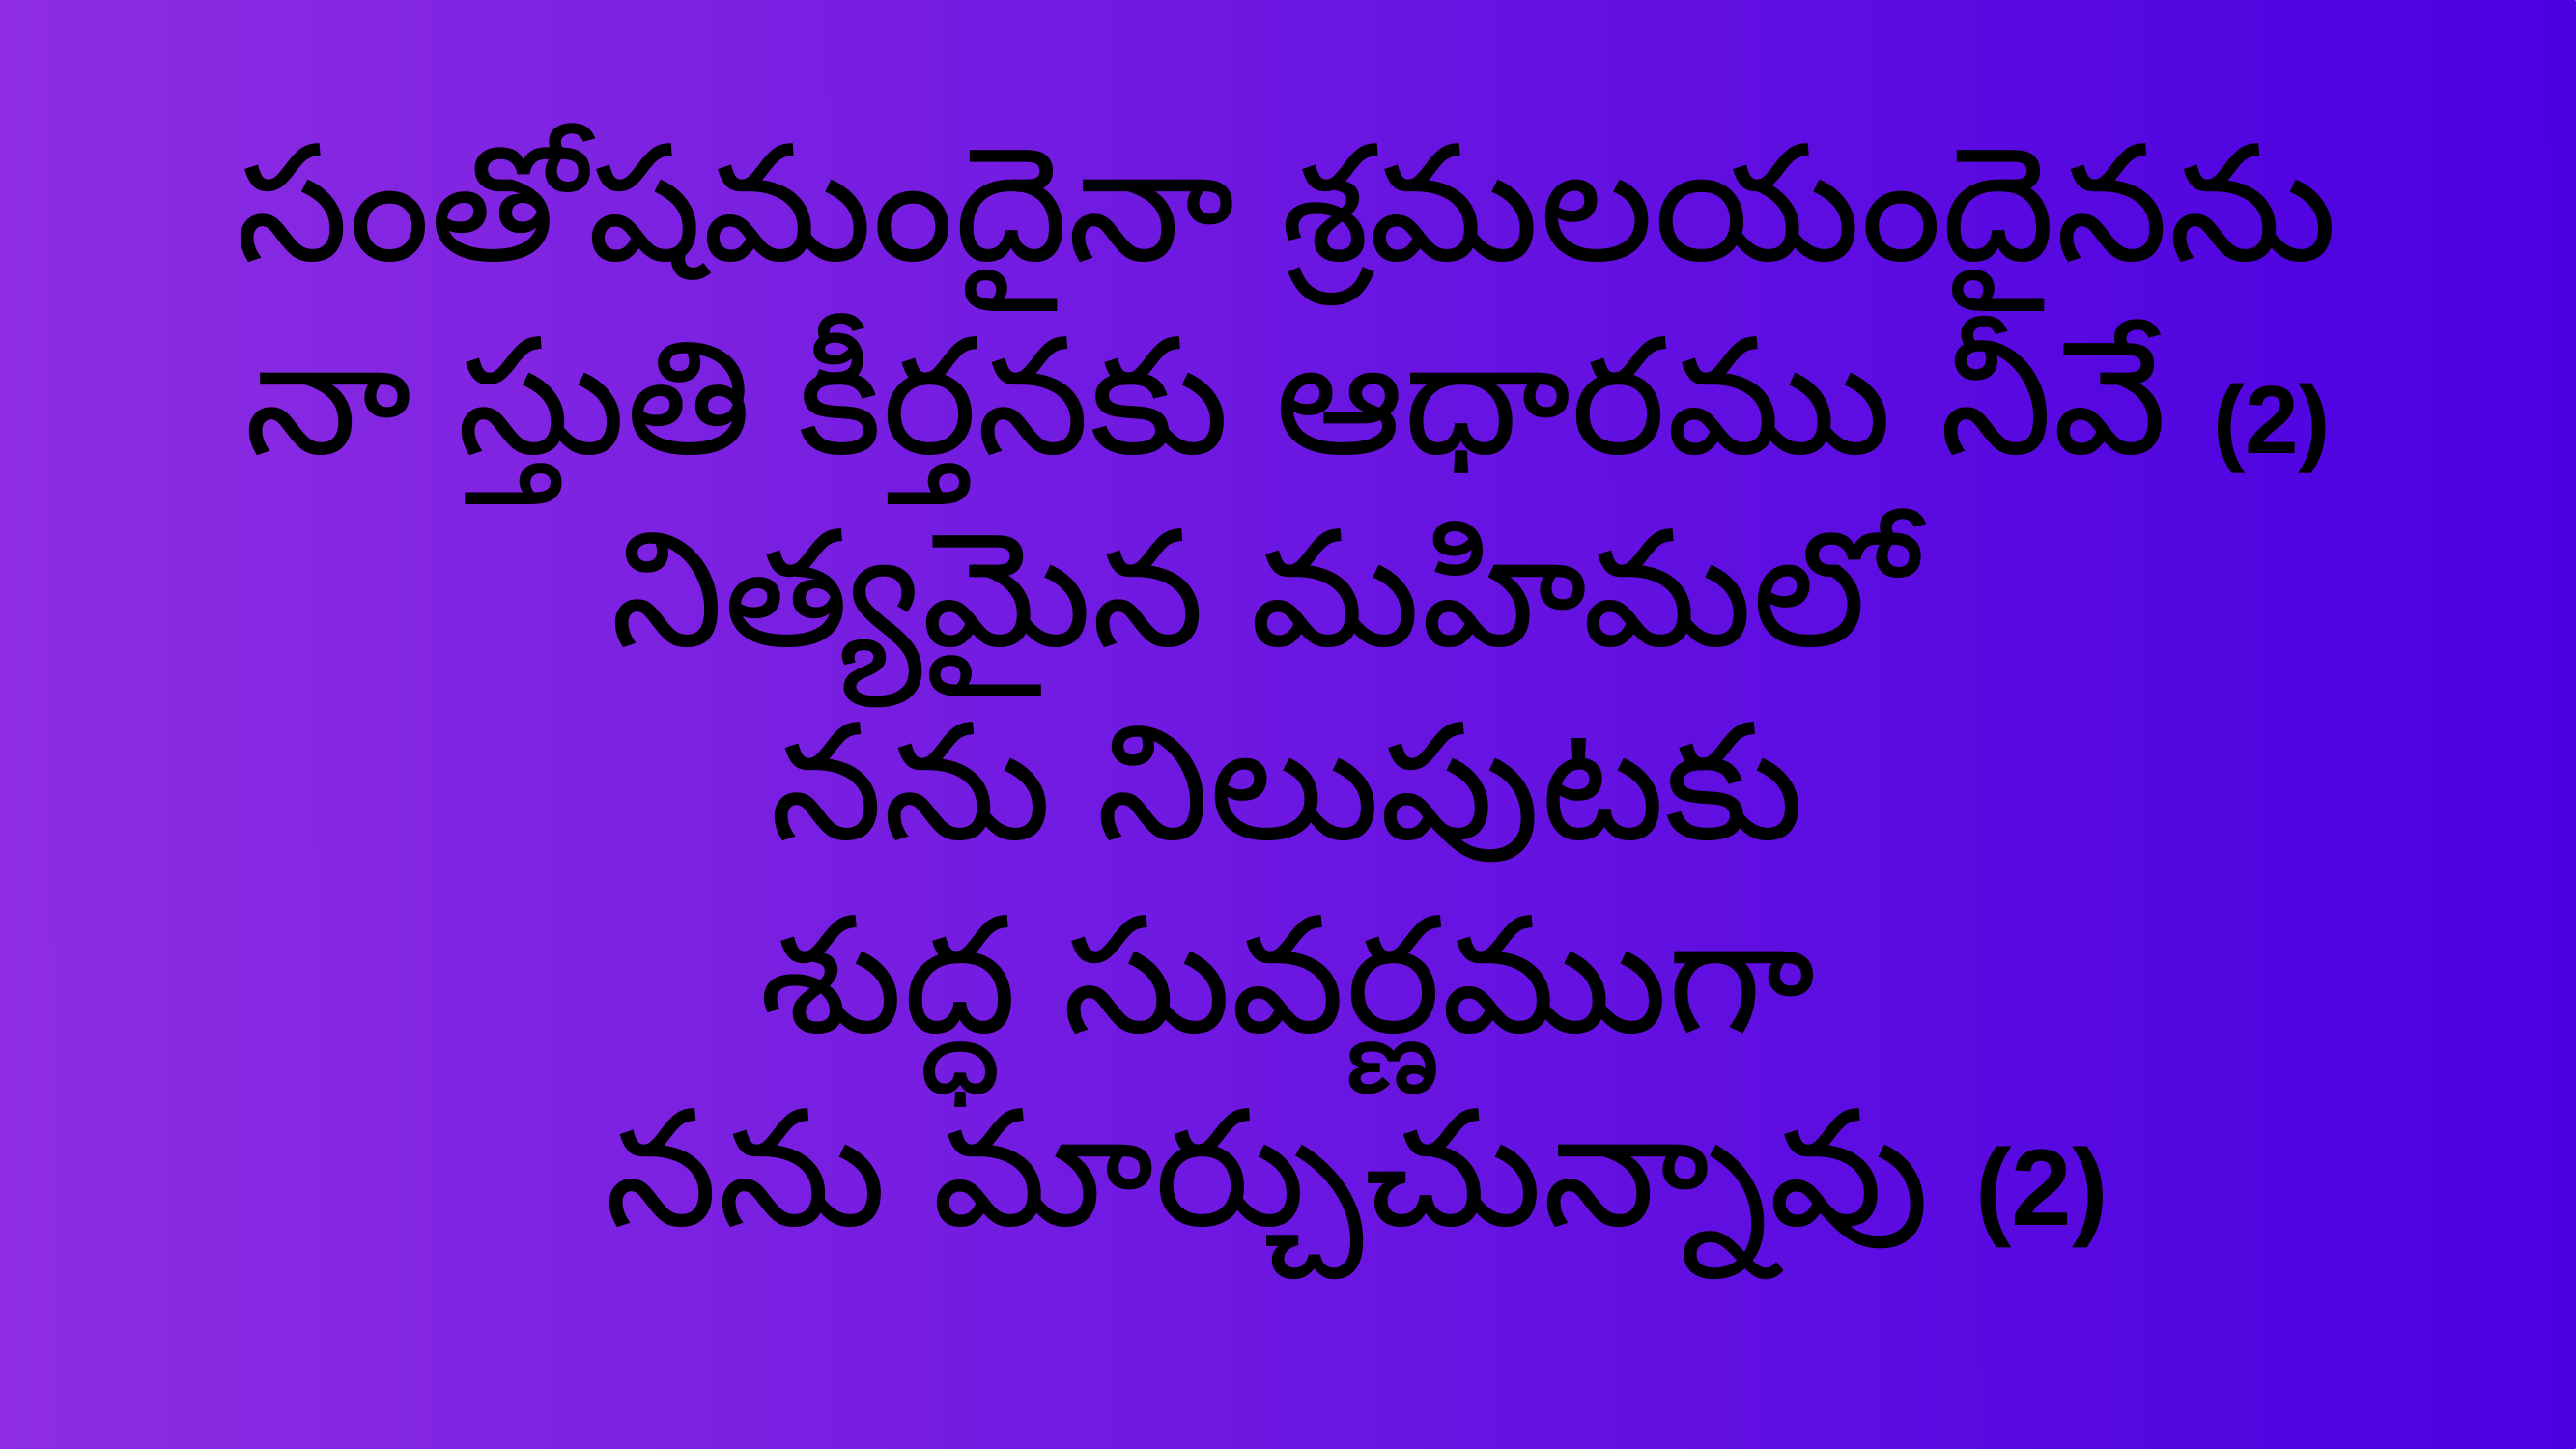

సంతోషమందైనా శ్రమలయందైనను
నా స్తుతి కీర్తనకు ఆధారము నీవే (2)
నిత్యమైన మహిమలో
నను నిలుపుటకు
శుద్ధ సువర్ణముగా
     నను మార్చుచున్నావు (2)